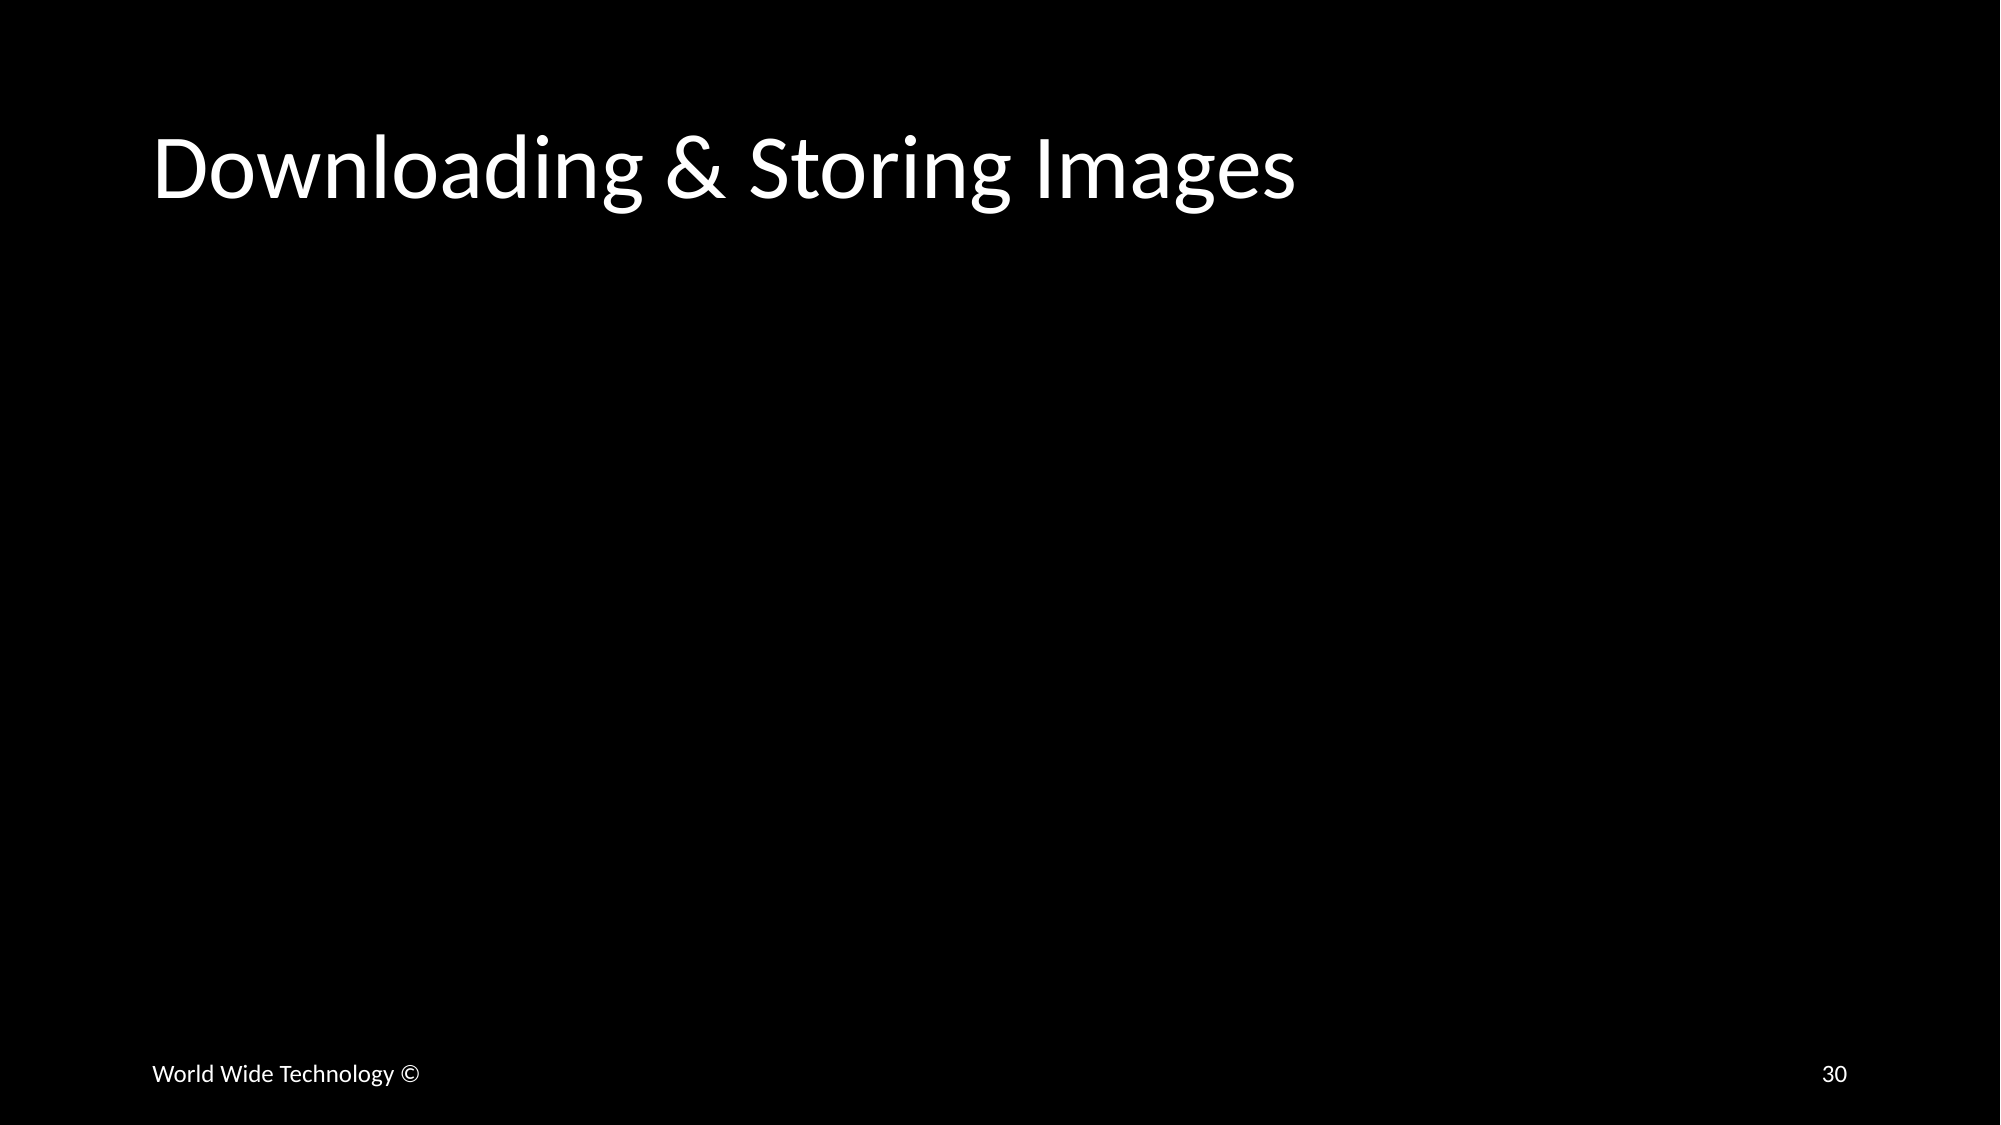

# Downloading & Storing Images

World Wide Technology ©
30